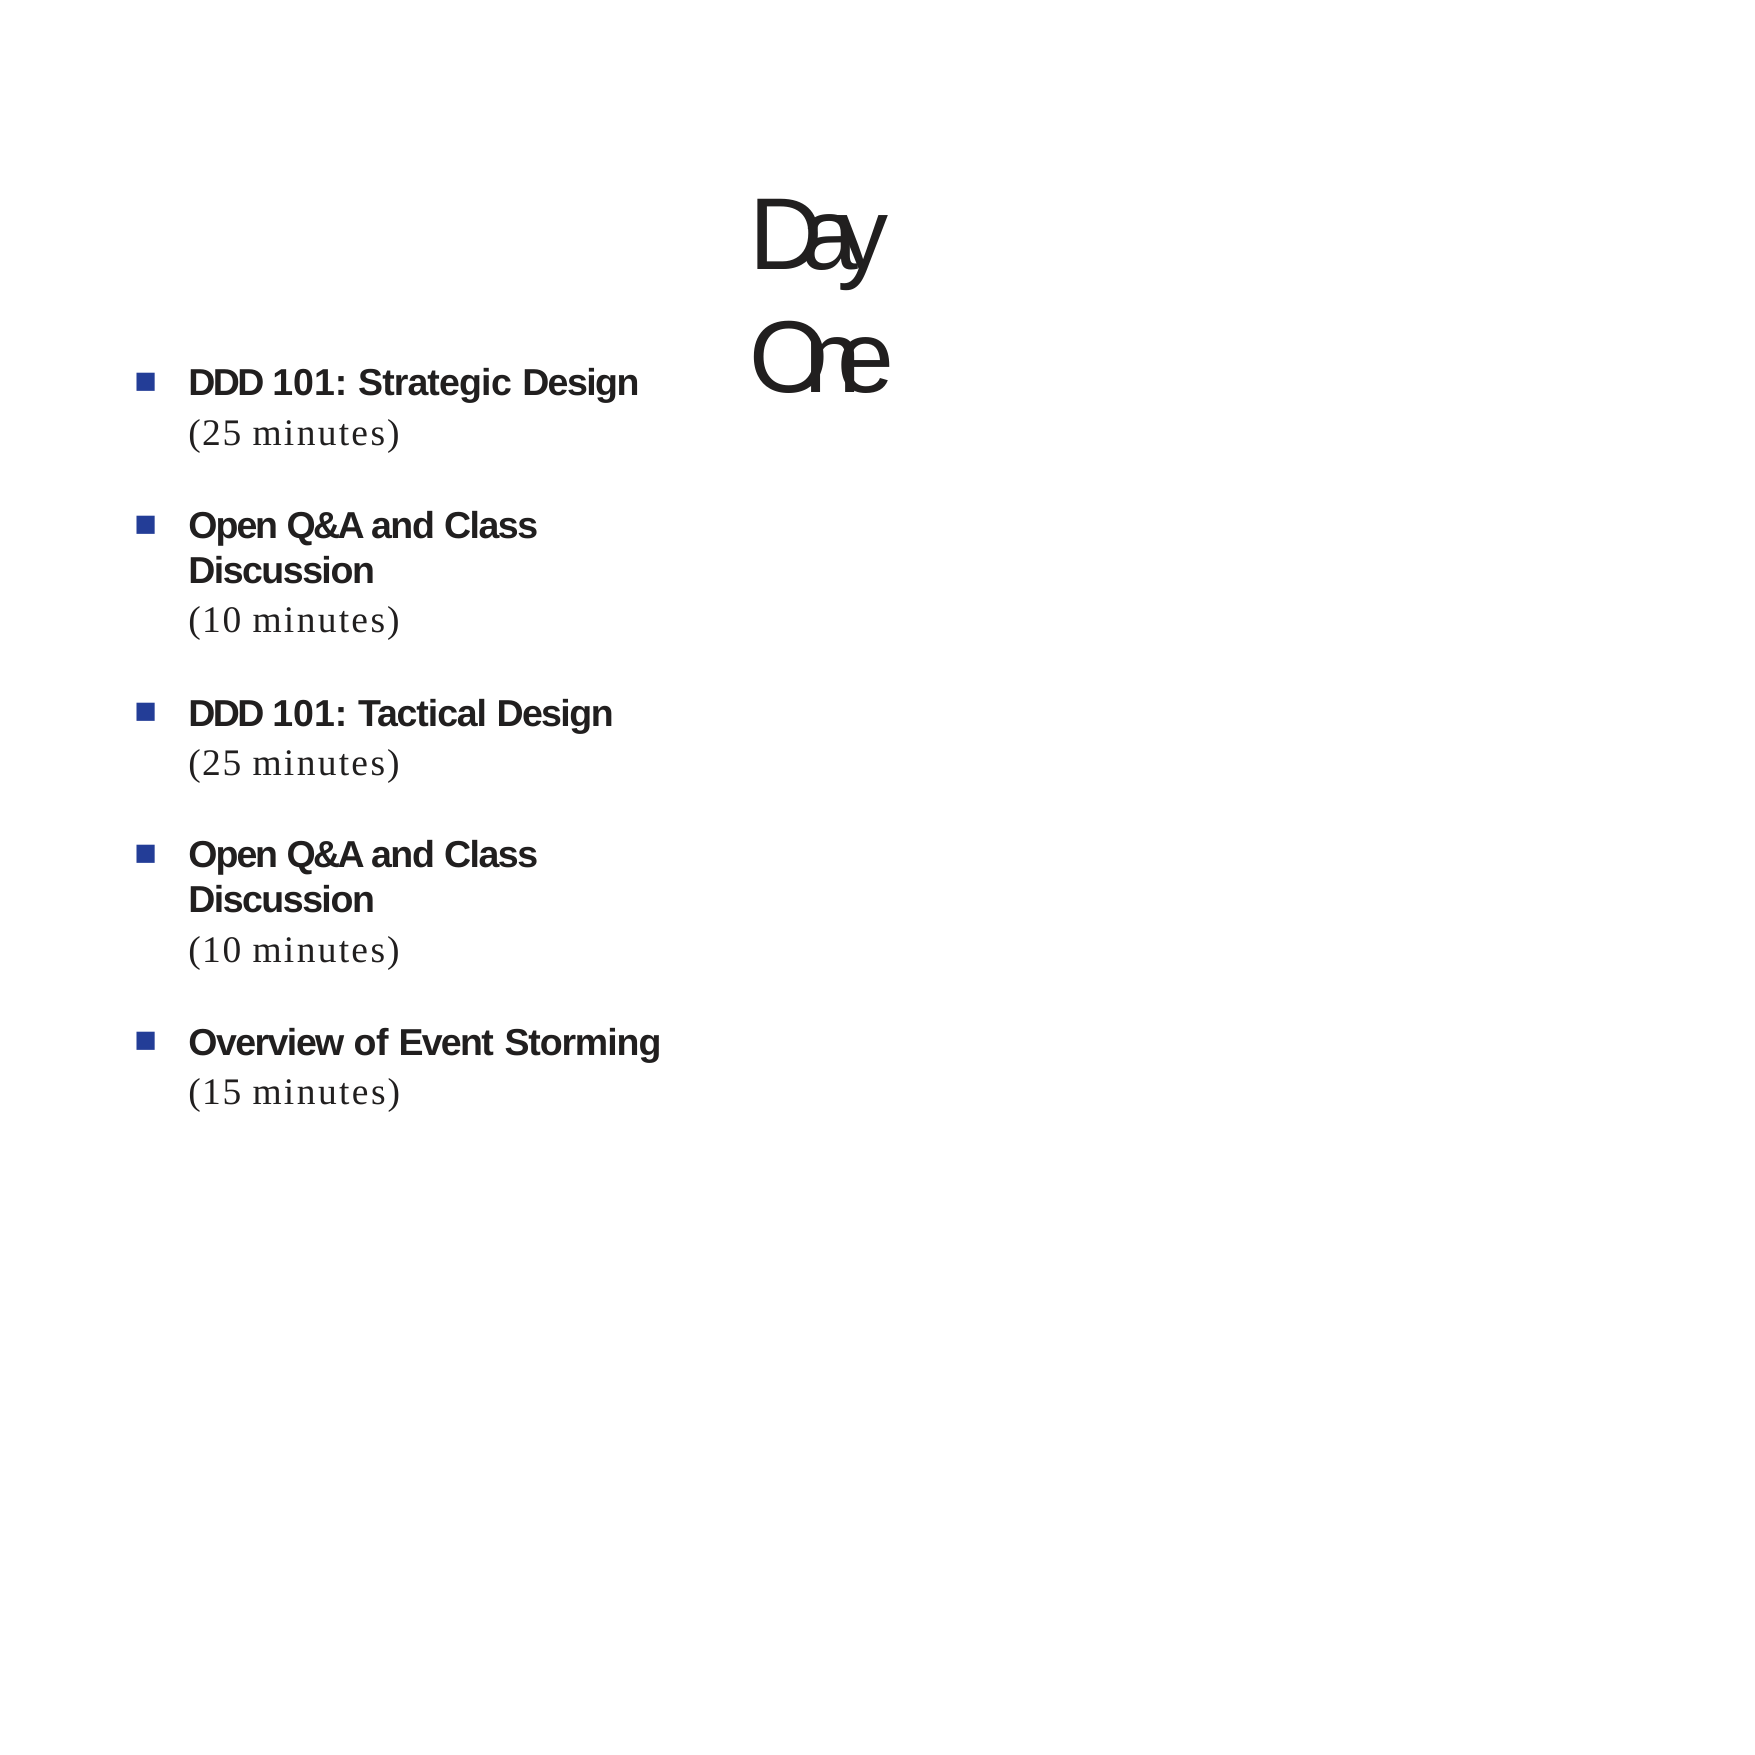

# Day One
DDD 101: Strategic Design
(25 minutes)

Open Q&A and Class Discussion
(10 minutes)

DDD 101: Tactical Design
(25 minutes)

Open Q&A and Class Discussion
(10 minutes)

Overview of Event Storming
(15 minutes)